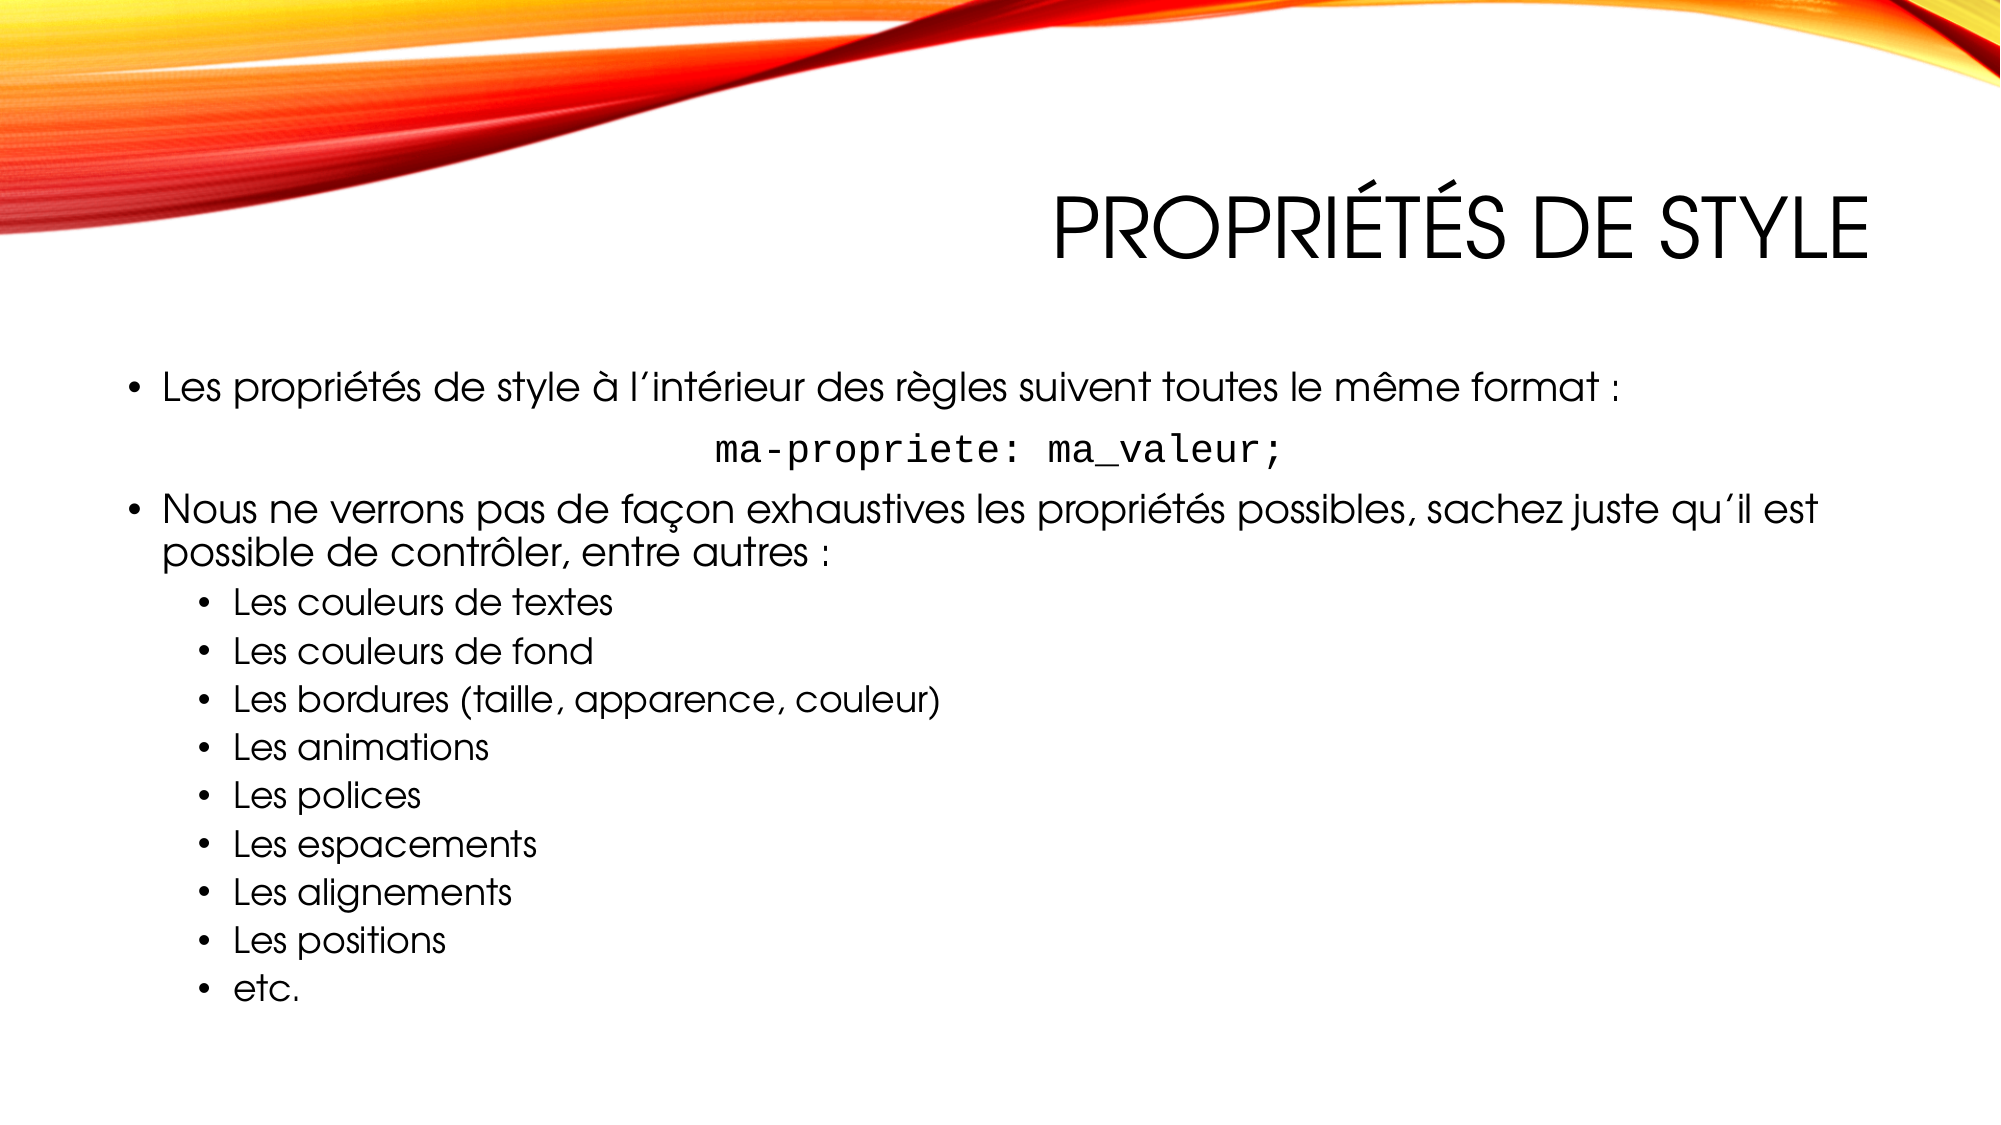

# Propriétés de style
Les propriétés de style à l’intérieur des règles suivent toutes le même format :
ma-propriete: ma_valeur;
Nous ne verrons pas de façon exhaustives les propriétés possibles, sachez juste qu’il est possible de contrôler, entre autres :
Les couleurs de textes
Les couleurs de fond
Les bordures (taille, apparence, couleur)
Les animations
Les polices
Les espacements
Les alignements
Les positions
etc.